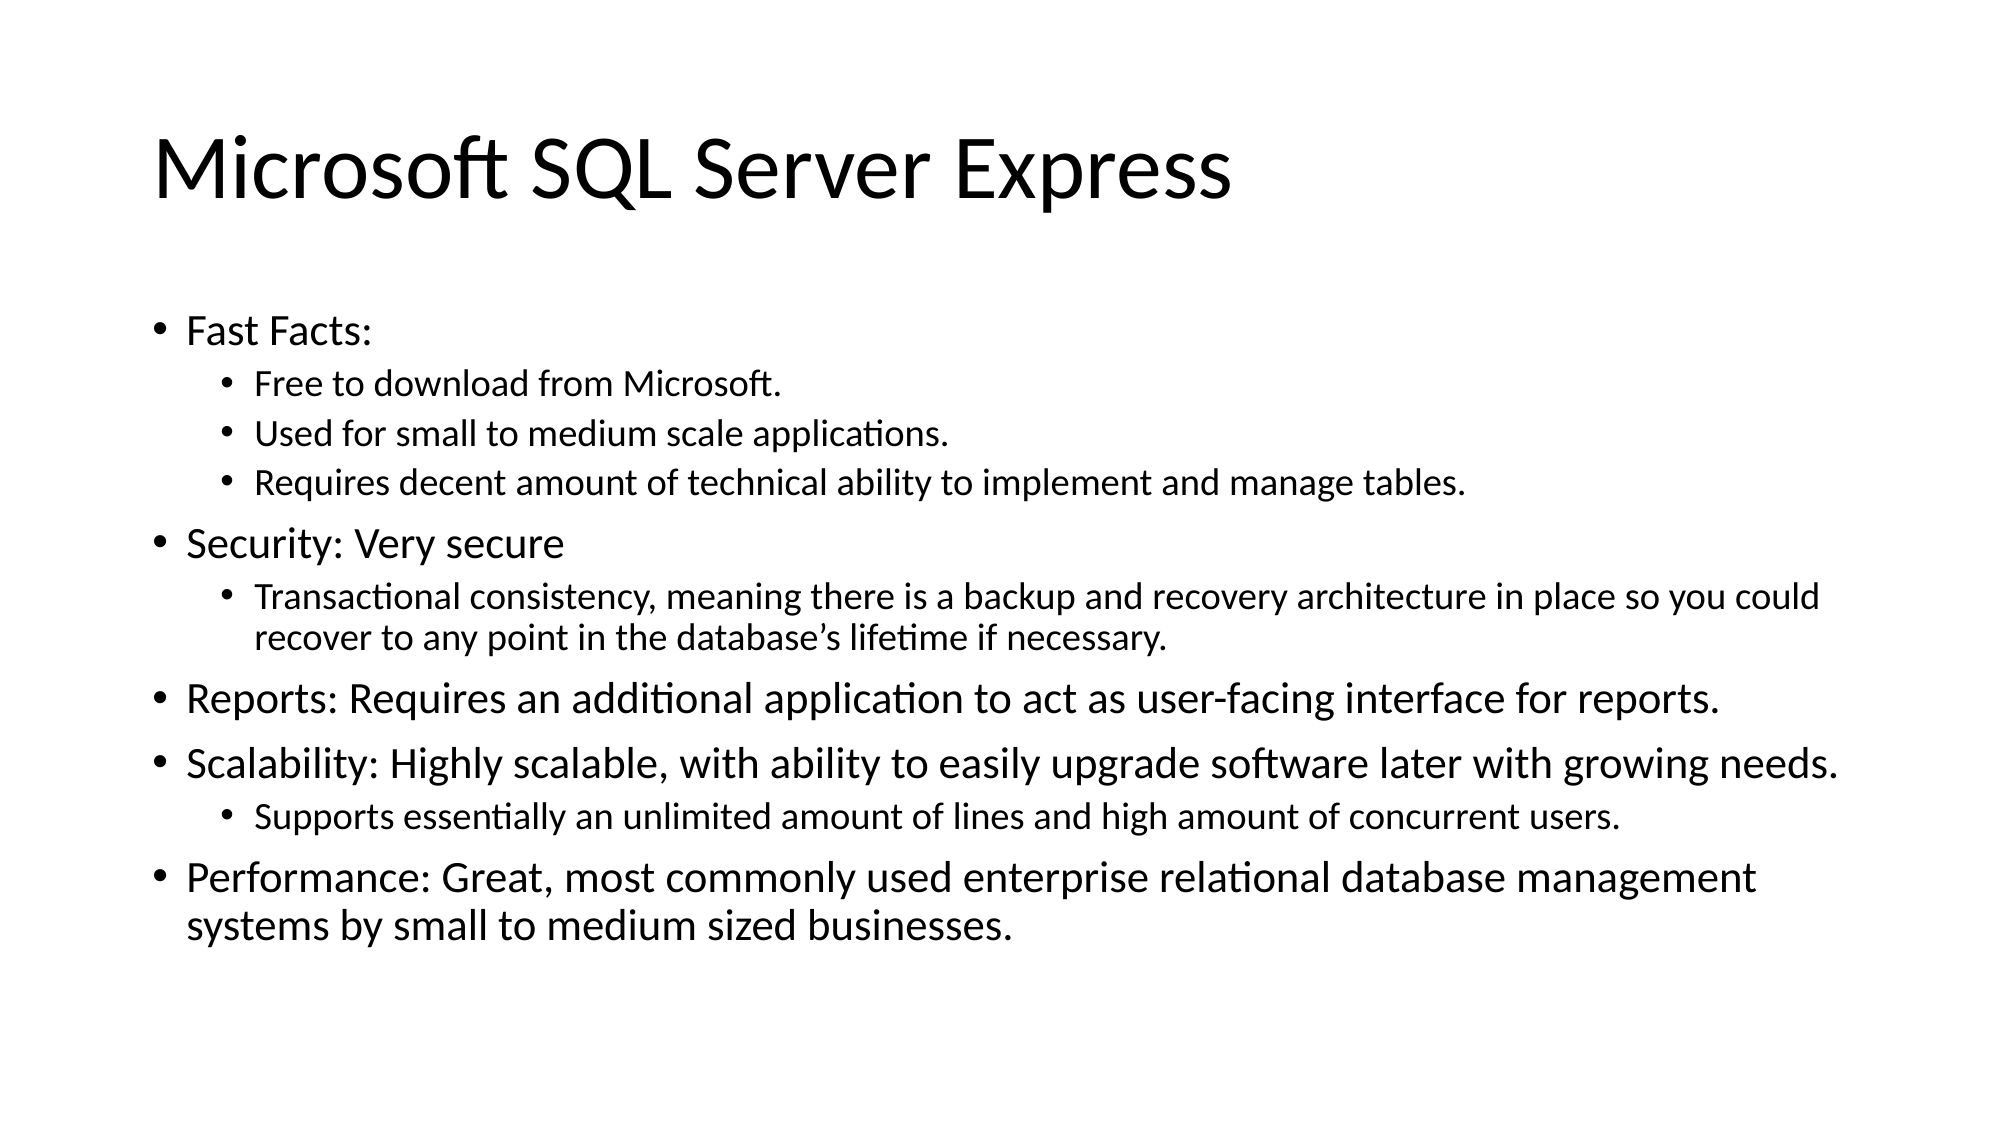

# Microsoft SQL Server Express
Fast Facts:
Free to download from Microsoft.
Used for small to medium scale applications.
Requires decent amount of technical ability to implement and manage tables.
Security: Very secure
Transactional consistency, meaning there is a backup and recovery architecture in place so you could recover to any point in the database’s lifetime if necessary.
Reports: Requires an additional application to act as user-facing interface for reports.
Scalability: Highly scalable, with ability to easily upgrade software later with growing needs.
Supports essentially an unlimited amount of lines and high amount of concurrent users.
Performance: Great, most commonly used enterprise relational database management systems by small to medium sized businesses.